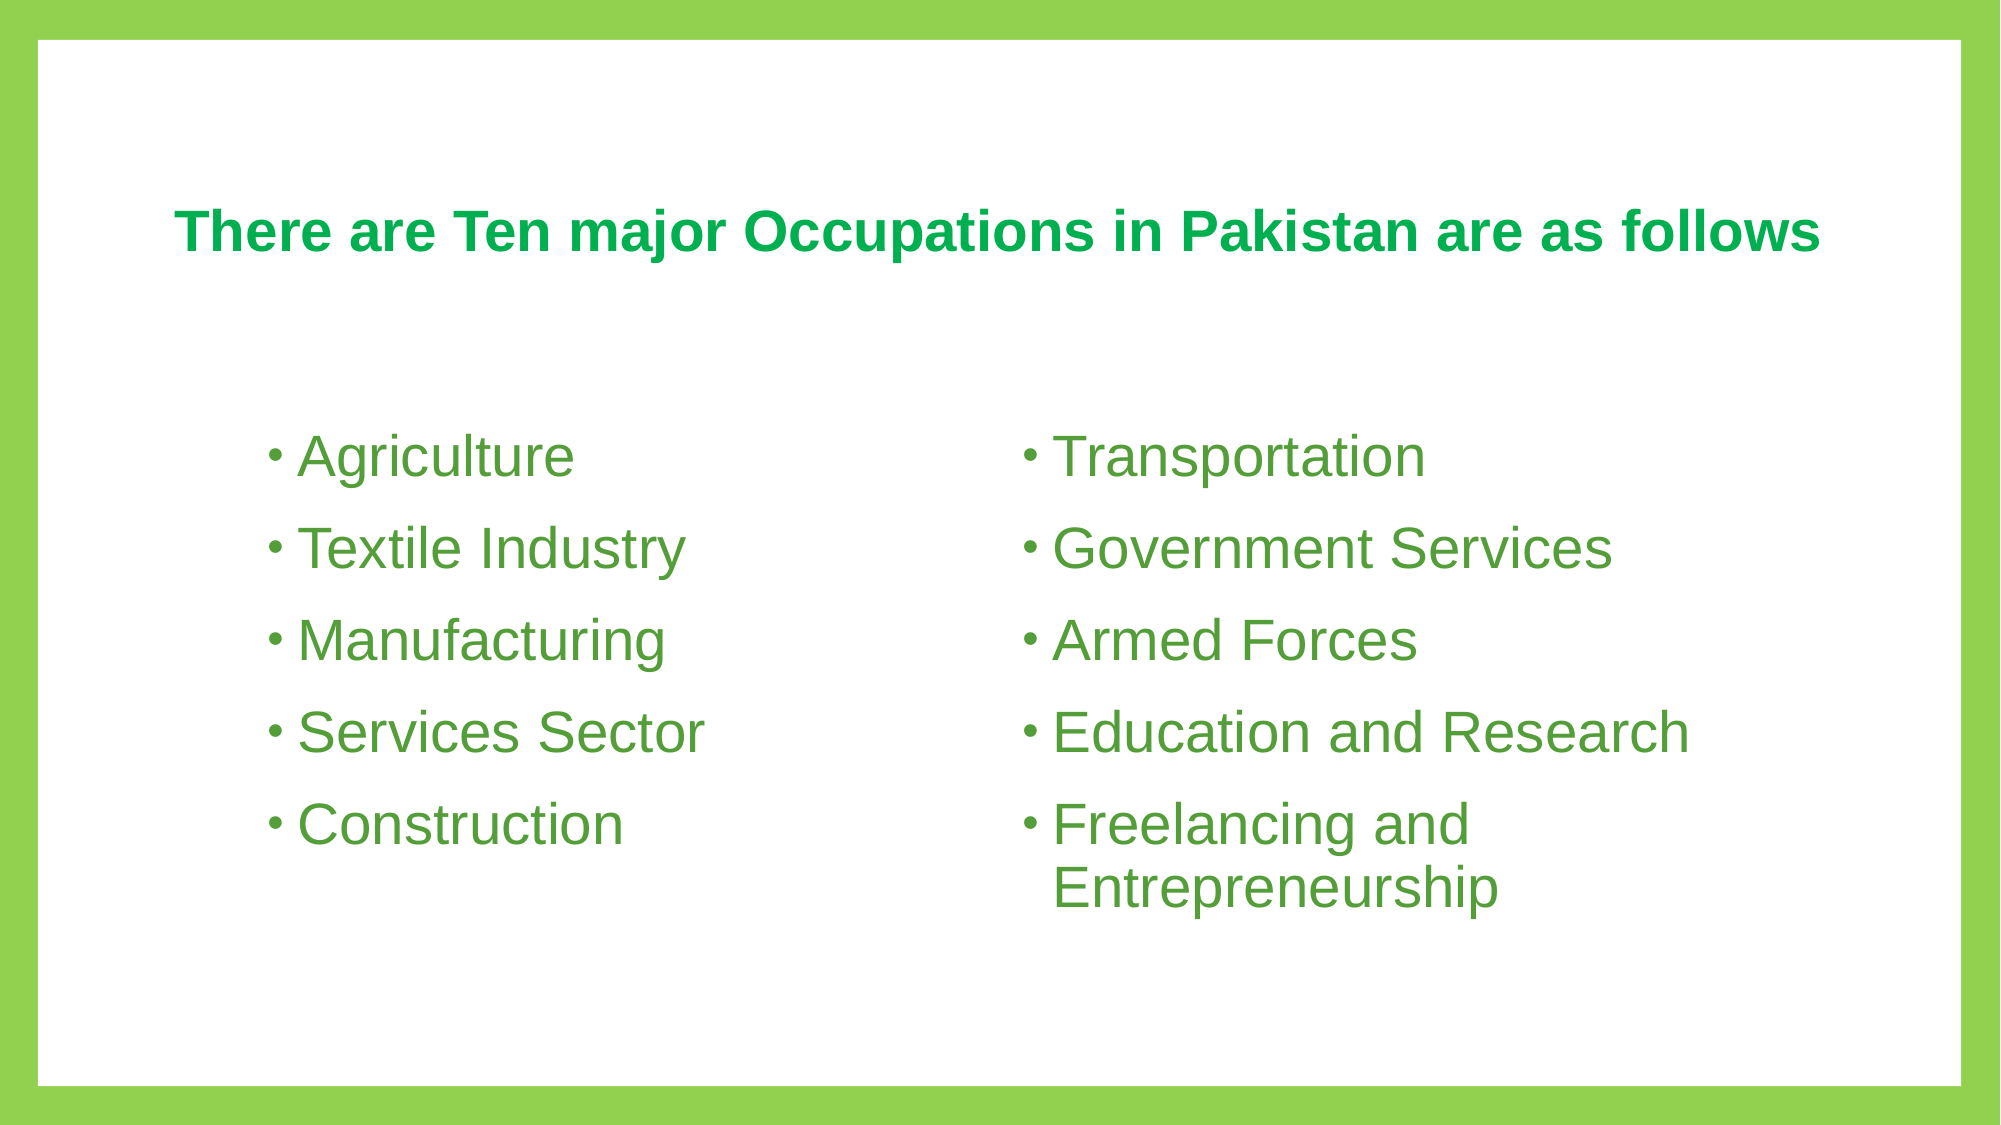

There are Ten major Occupations in Pakistan are as follows
Agriculture
Textile Industry
Manufacturing
Services Sector
Construction
Transportation
Government Services
Armed Forces
Education and Research
Freelancing and Entrepreneurship